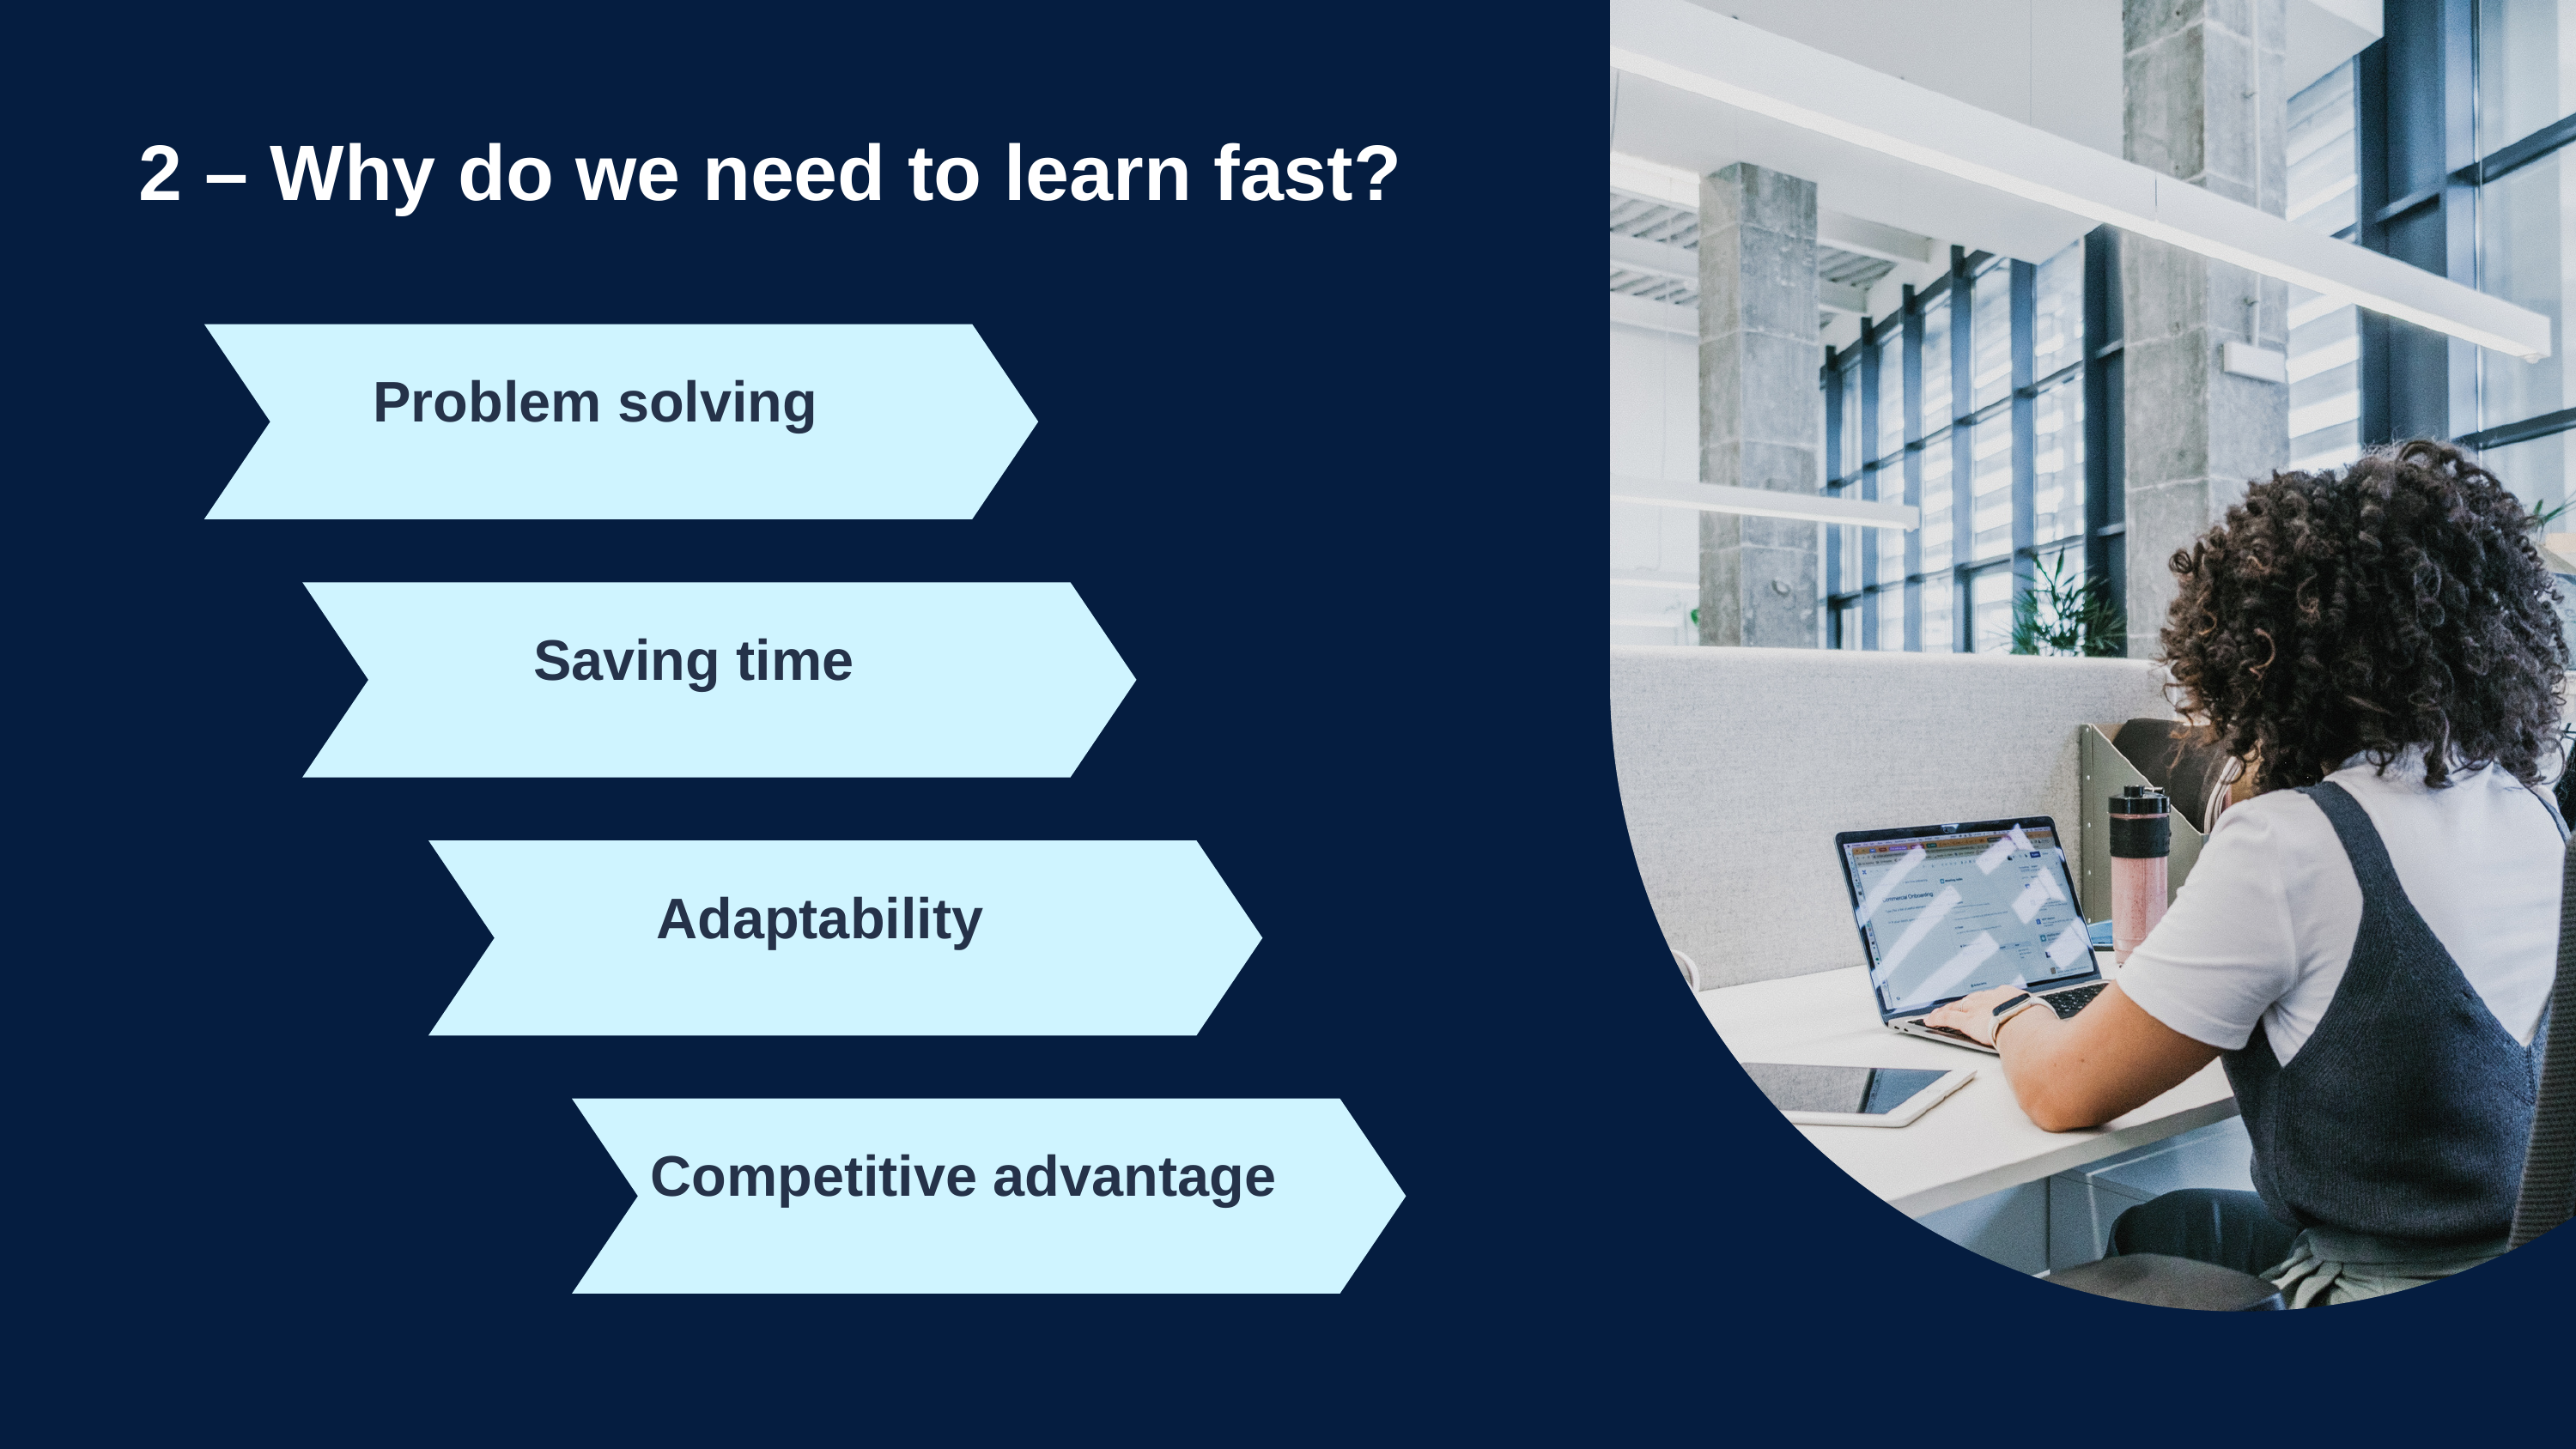

2 – Why do we need to learn fast?

Problem solving

Saving time

Adaptability

Competitive advantage